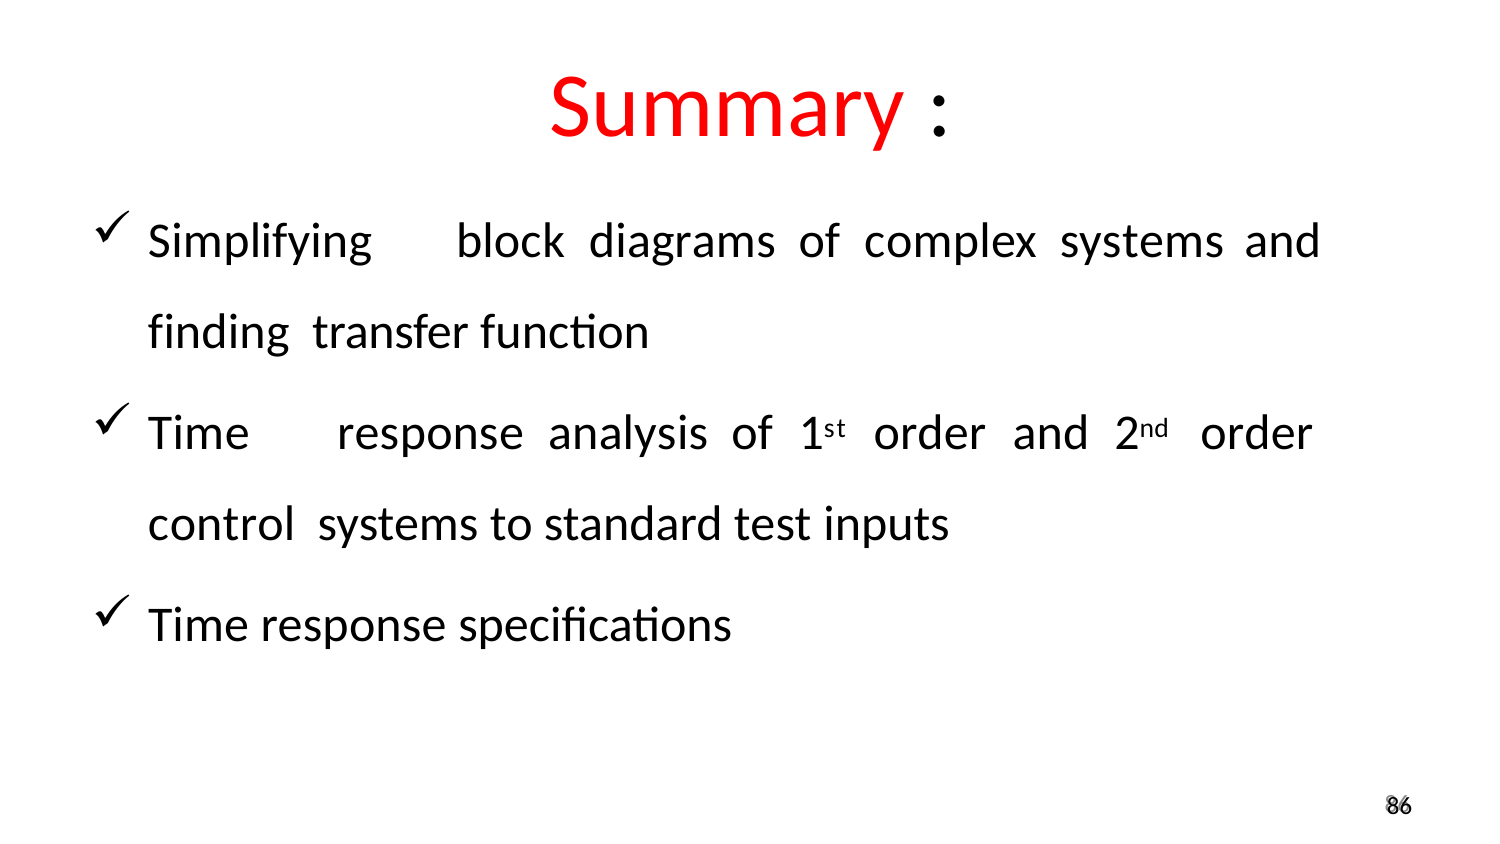

# Summary :
Simplifying	block	diagrams	of	complex	systems	and	finding  transfer function
Time	response	analysis	of	1st	order	and	2nd	order	control  systems to standard test inputs
Time response specifications
86
86